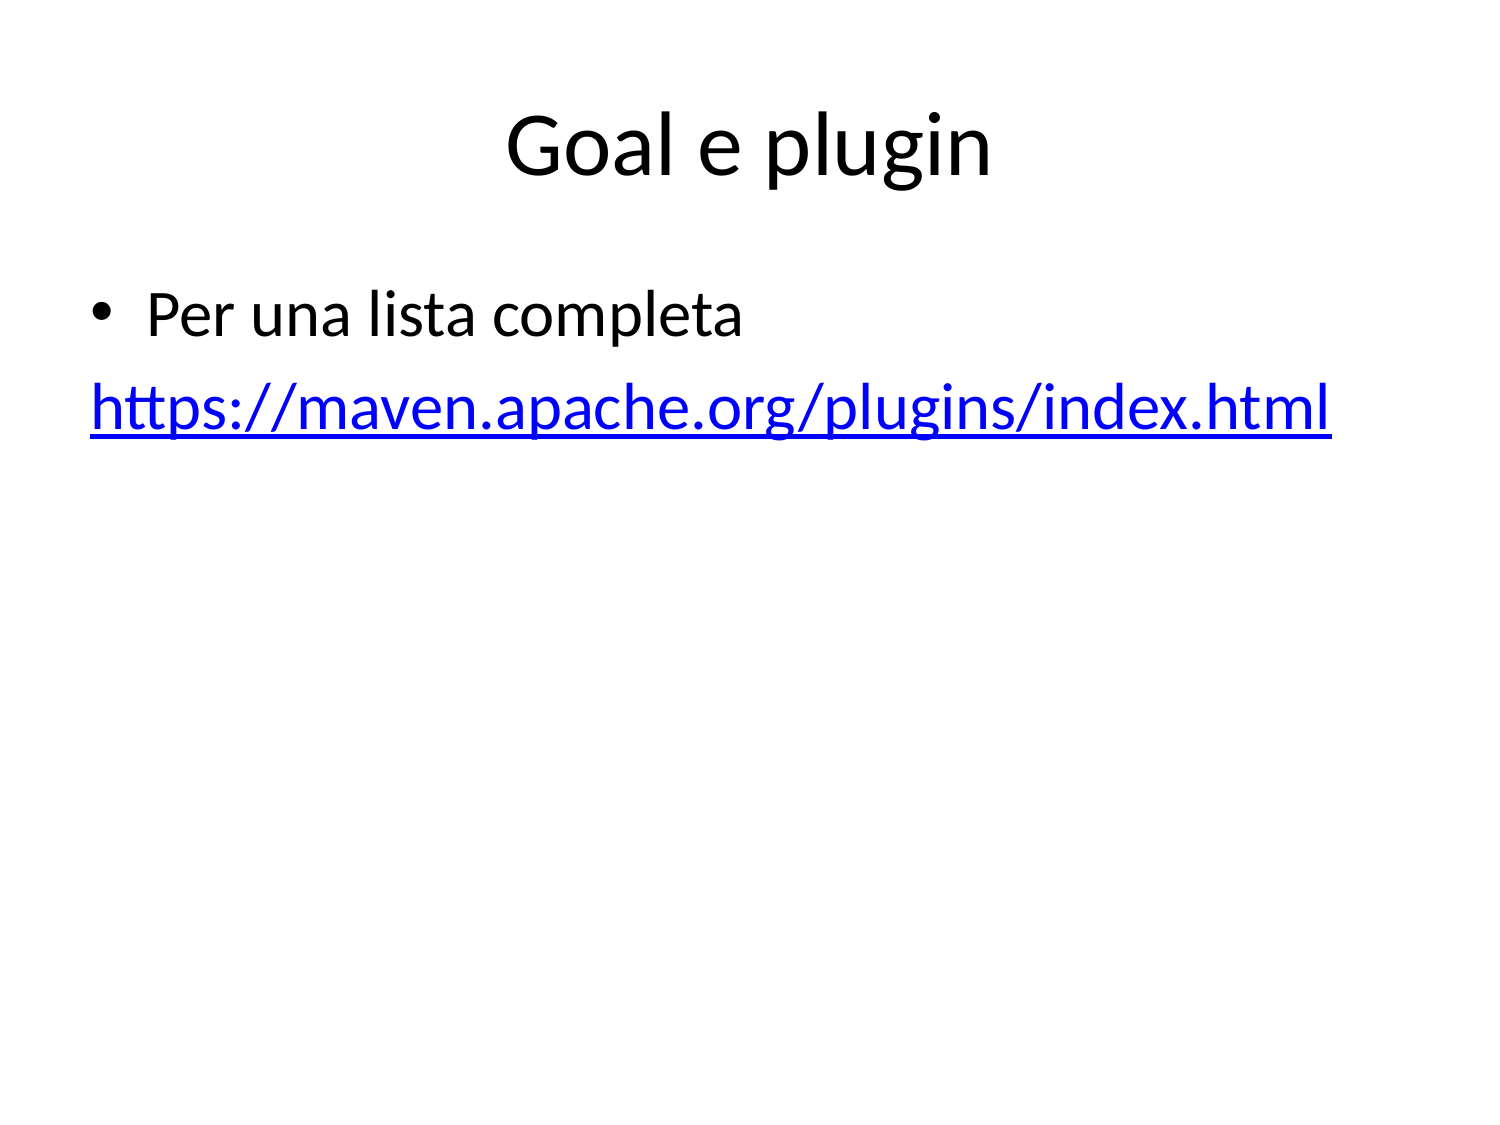

# Goal e plugin
Per una lista completa
https://maven.apache.org/plugins/index.html